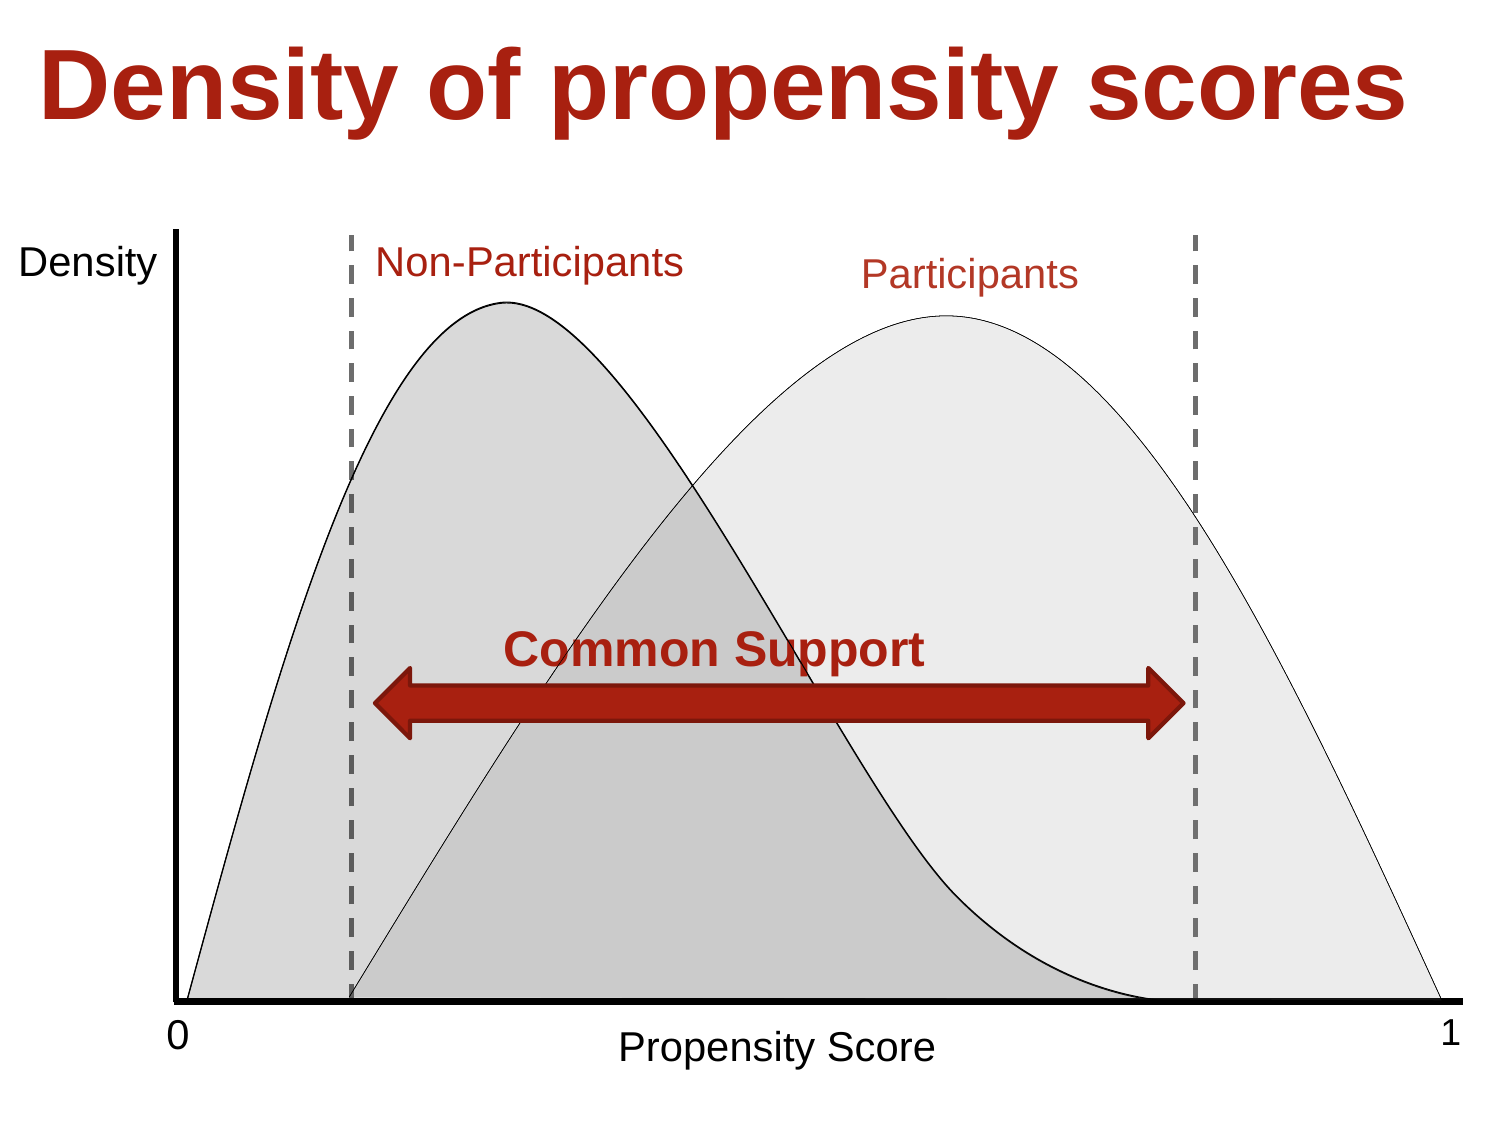

Density of propensity scores
Density
Non-Participants

Participants

Common Support

0
1
Propensity Score